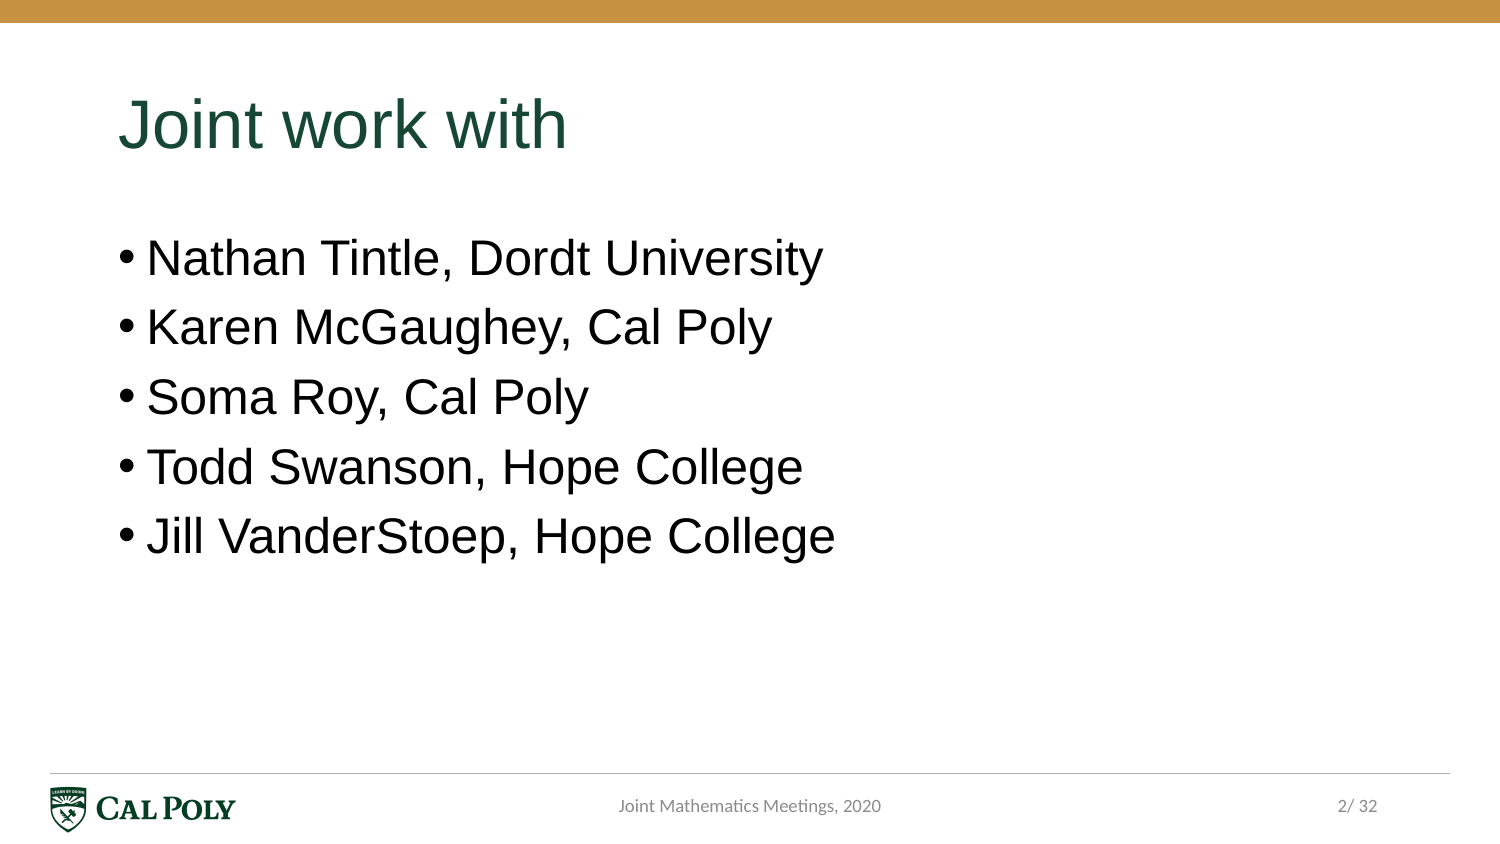

# Joint work with
Nathan Tintle, Dordt University
Karen McGaughey, Cal Poly
Soma Roy, Cal Poly
Todd Swanson, Hope College
Jill VanderStoep, Hope College

Joint Mathematics Meetings, 2020
2/ 32